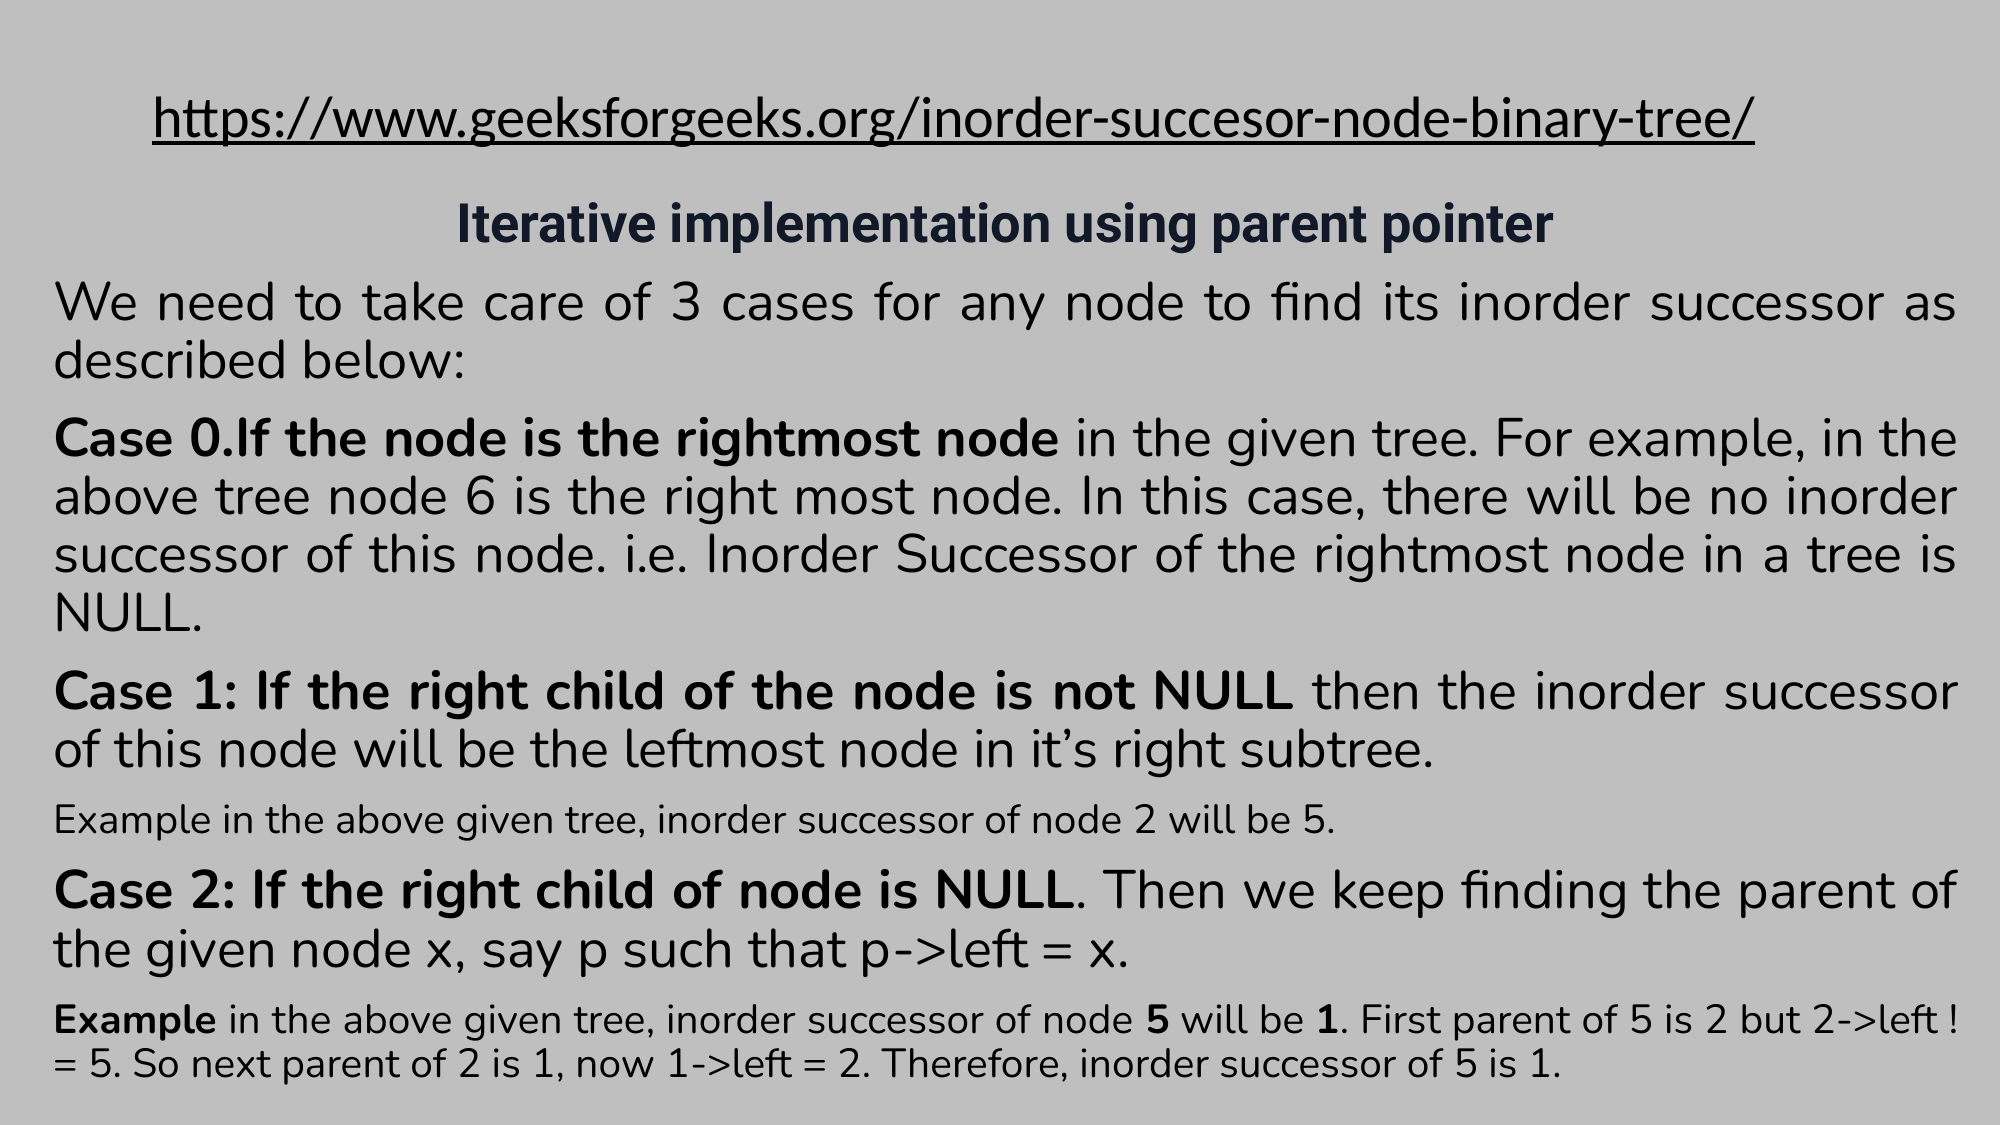

# https://www.geeksforgeeks.org/inorder-succesor-node-binary-tree/
Iterative implementation using parent pointer
We need to take care of 3 cases for any node to find its inorder successor as described below:
Case 0.If the node is the rightmost node in the given tree. For example, in the above tree node 6 is the right most node. In this case, there will be no inorder successor of this node. i.e. Inorder Successor of the rightmost node in a tree is NULL.
Case 1: If the right child of the node is not NULL then the inorder successor of this node will be the leftmost node in it’s right subtree.
Example in the above given tree, inorder successor of node 2 will be 5.
Case 2: If the right child of node is NULL. Then we keep finding the parent of the given node x, say p such that p->left = x.
Example in the above given tree, inorder successor of node 5 will be 1. First parent of 5 is 2 but 2->left != 5. So next parent of 2 is 1, now 1->left = 2. Therefore, inorder successor of 5 is 1.